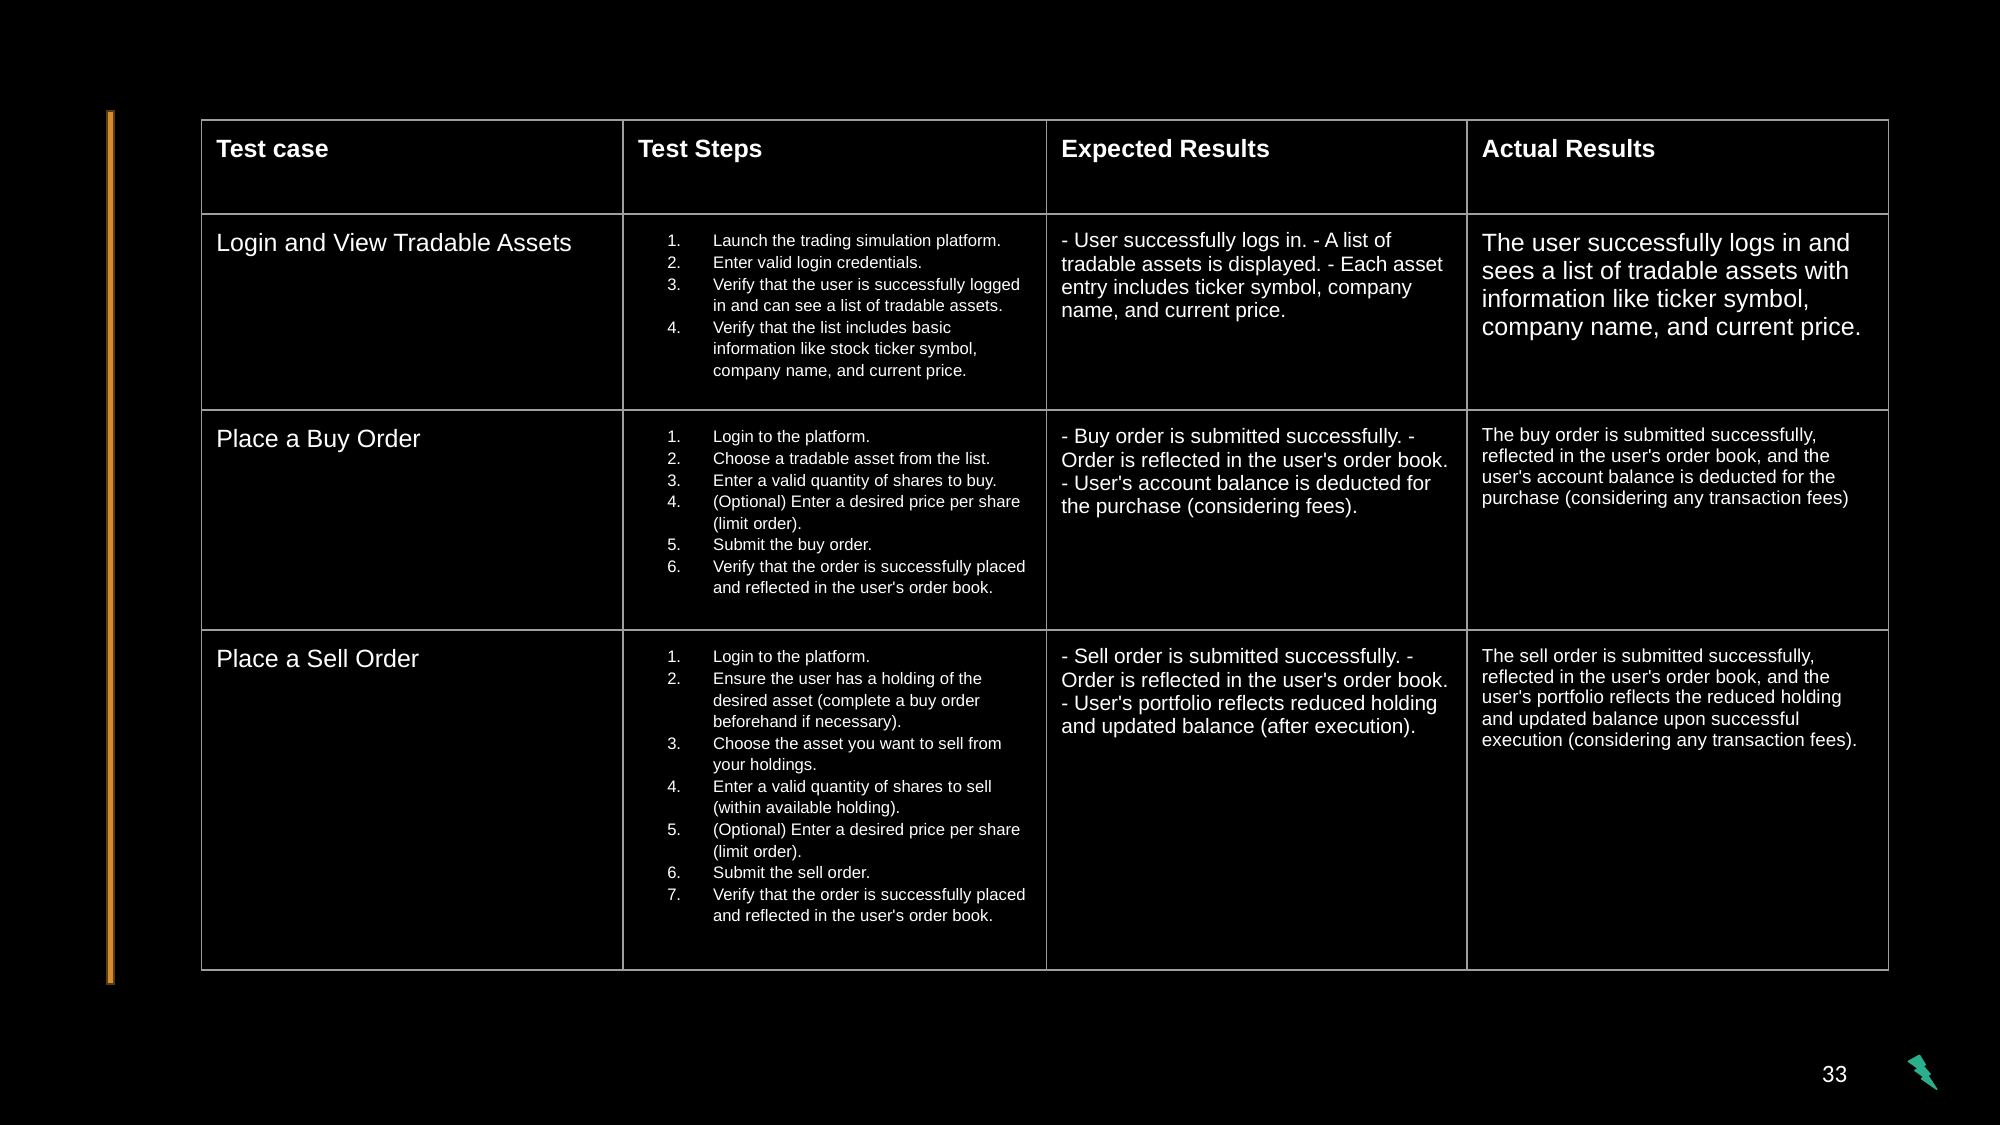

| Test case | Test Steps | Expected Results | Actual Results |
| --- | --- | --- | --- |
| Login and View Tradable Assets | Launch the trading simulation platform. Enter valid login credentials. Verify that the user is successfully logged in and can see a list of tradable assets. Verify that the list includes basic information like stock ticker symbol, company name, and current price. | - User successfully logs in. - A list of tradable assets is displayed. - Each asset entry includes ticker symbol, company name, and current price. | The user successfully logs in and sees a list of tradable assets with information like ticker symbol, company name, and current price. |
| Place a Buy Order | Login to the platform. Choose a tradable asset from the list. Enter a valid quantity of shares to buy. (Optional) Enter a desired price per share (limit order). Submit the buy order. Verify that the order is successfully placed and reflected in the user's order book. | - Buy order is submitted successfully. - Order is reflected in the user's order book. - User's account balance is deducted for the purchase (considering fees). | The buy order is submitted successfully, reflected in the user's order book, and the user's account balance is deducted for the purchase (considering any transaction fees) |
| Place a Sell Order | Login to the platform. Ensure the user has a holding of the desired asset (complete a buy order beforehand if necessary). Choose the asset you want to sell from your holdings. Enter a valid quantity of shares to sell (within available holding). (Optional) Enter a desired price per share (limit order). Submit the sell order. Verify that the order is successfully placed and reflected in the user's order book. | - Sell order is submitted successfully. - Order is reflected in the user's order book. - User's portfolio reflects reduced holding and updated balance (after execution). | The sell order is submitted successfully, reflected in the user's order book, and the user's portfolio reflects the reduced holding and updated balance upon successful execution (considering any transaction fees). |
33